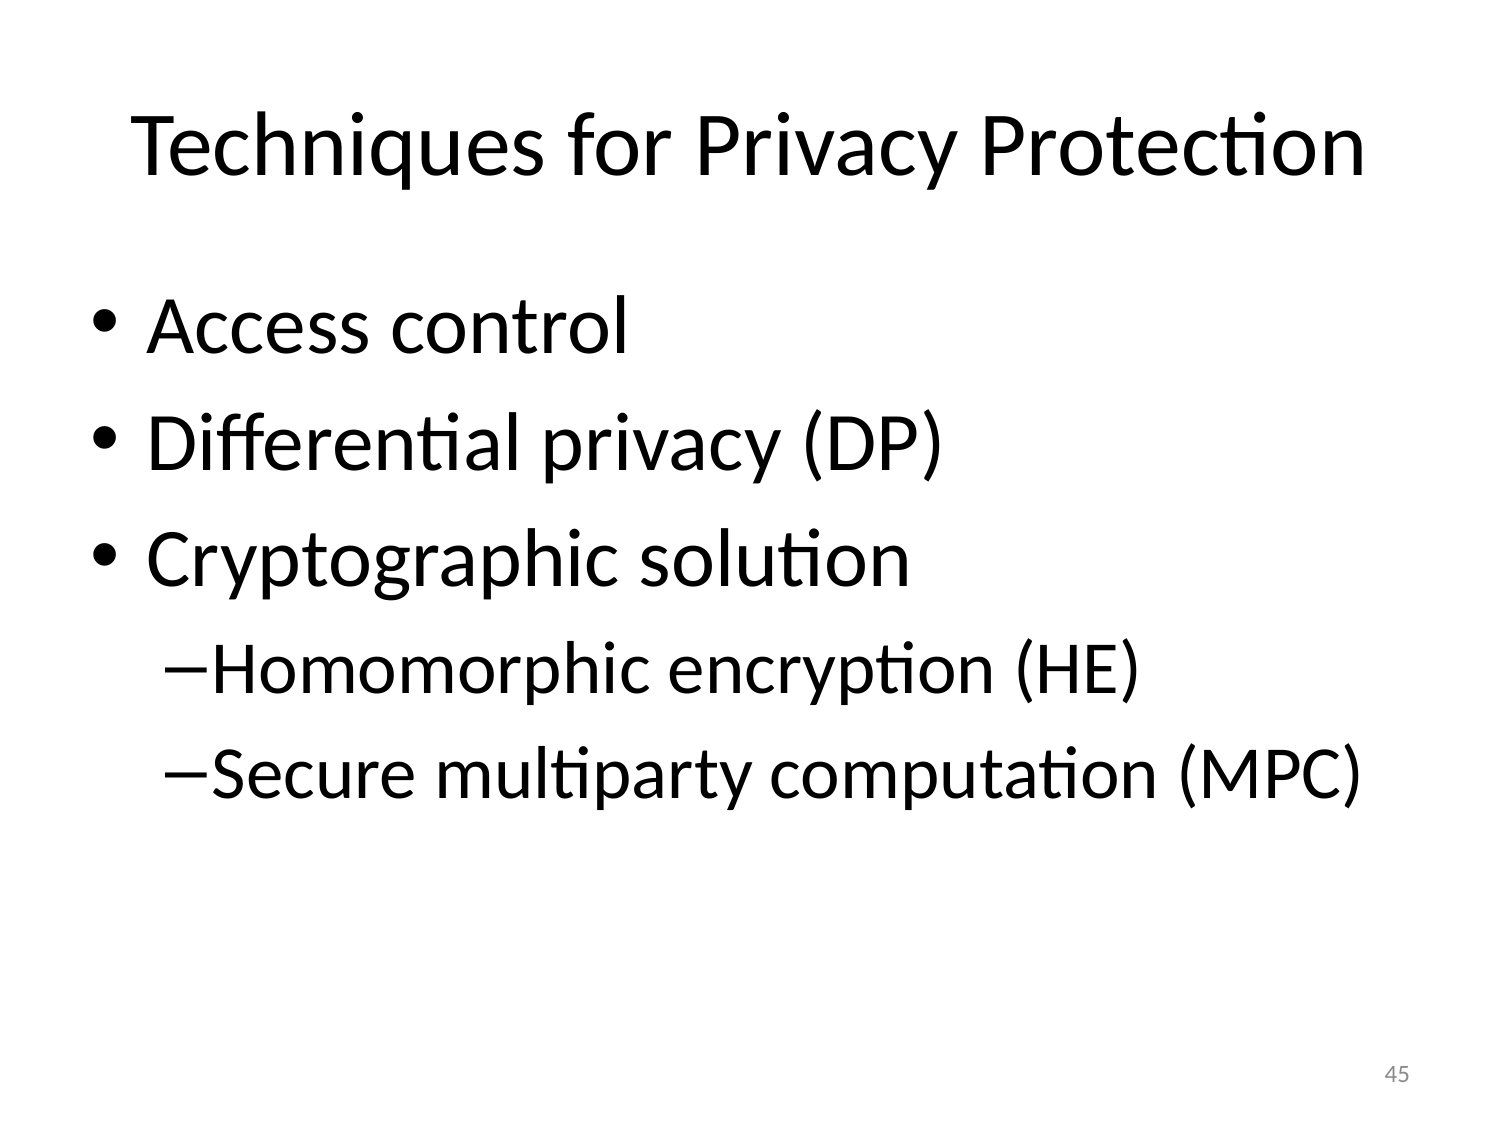

# Techniques for Privacy Protection
Access control
Differential privacy (DP)
Cryptographic solution
Homomorphic encryption (HE)
Secure multiparty computation (MPC)
45